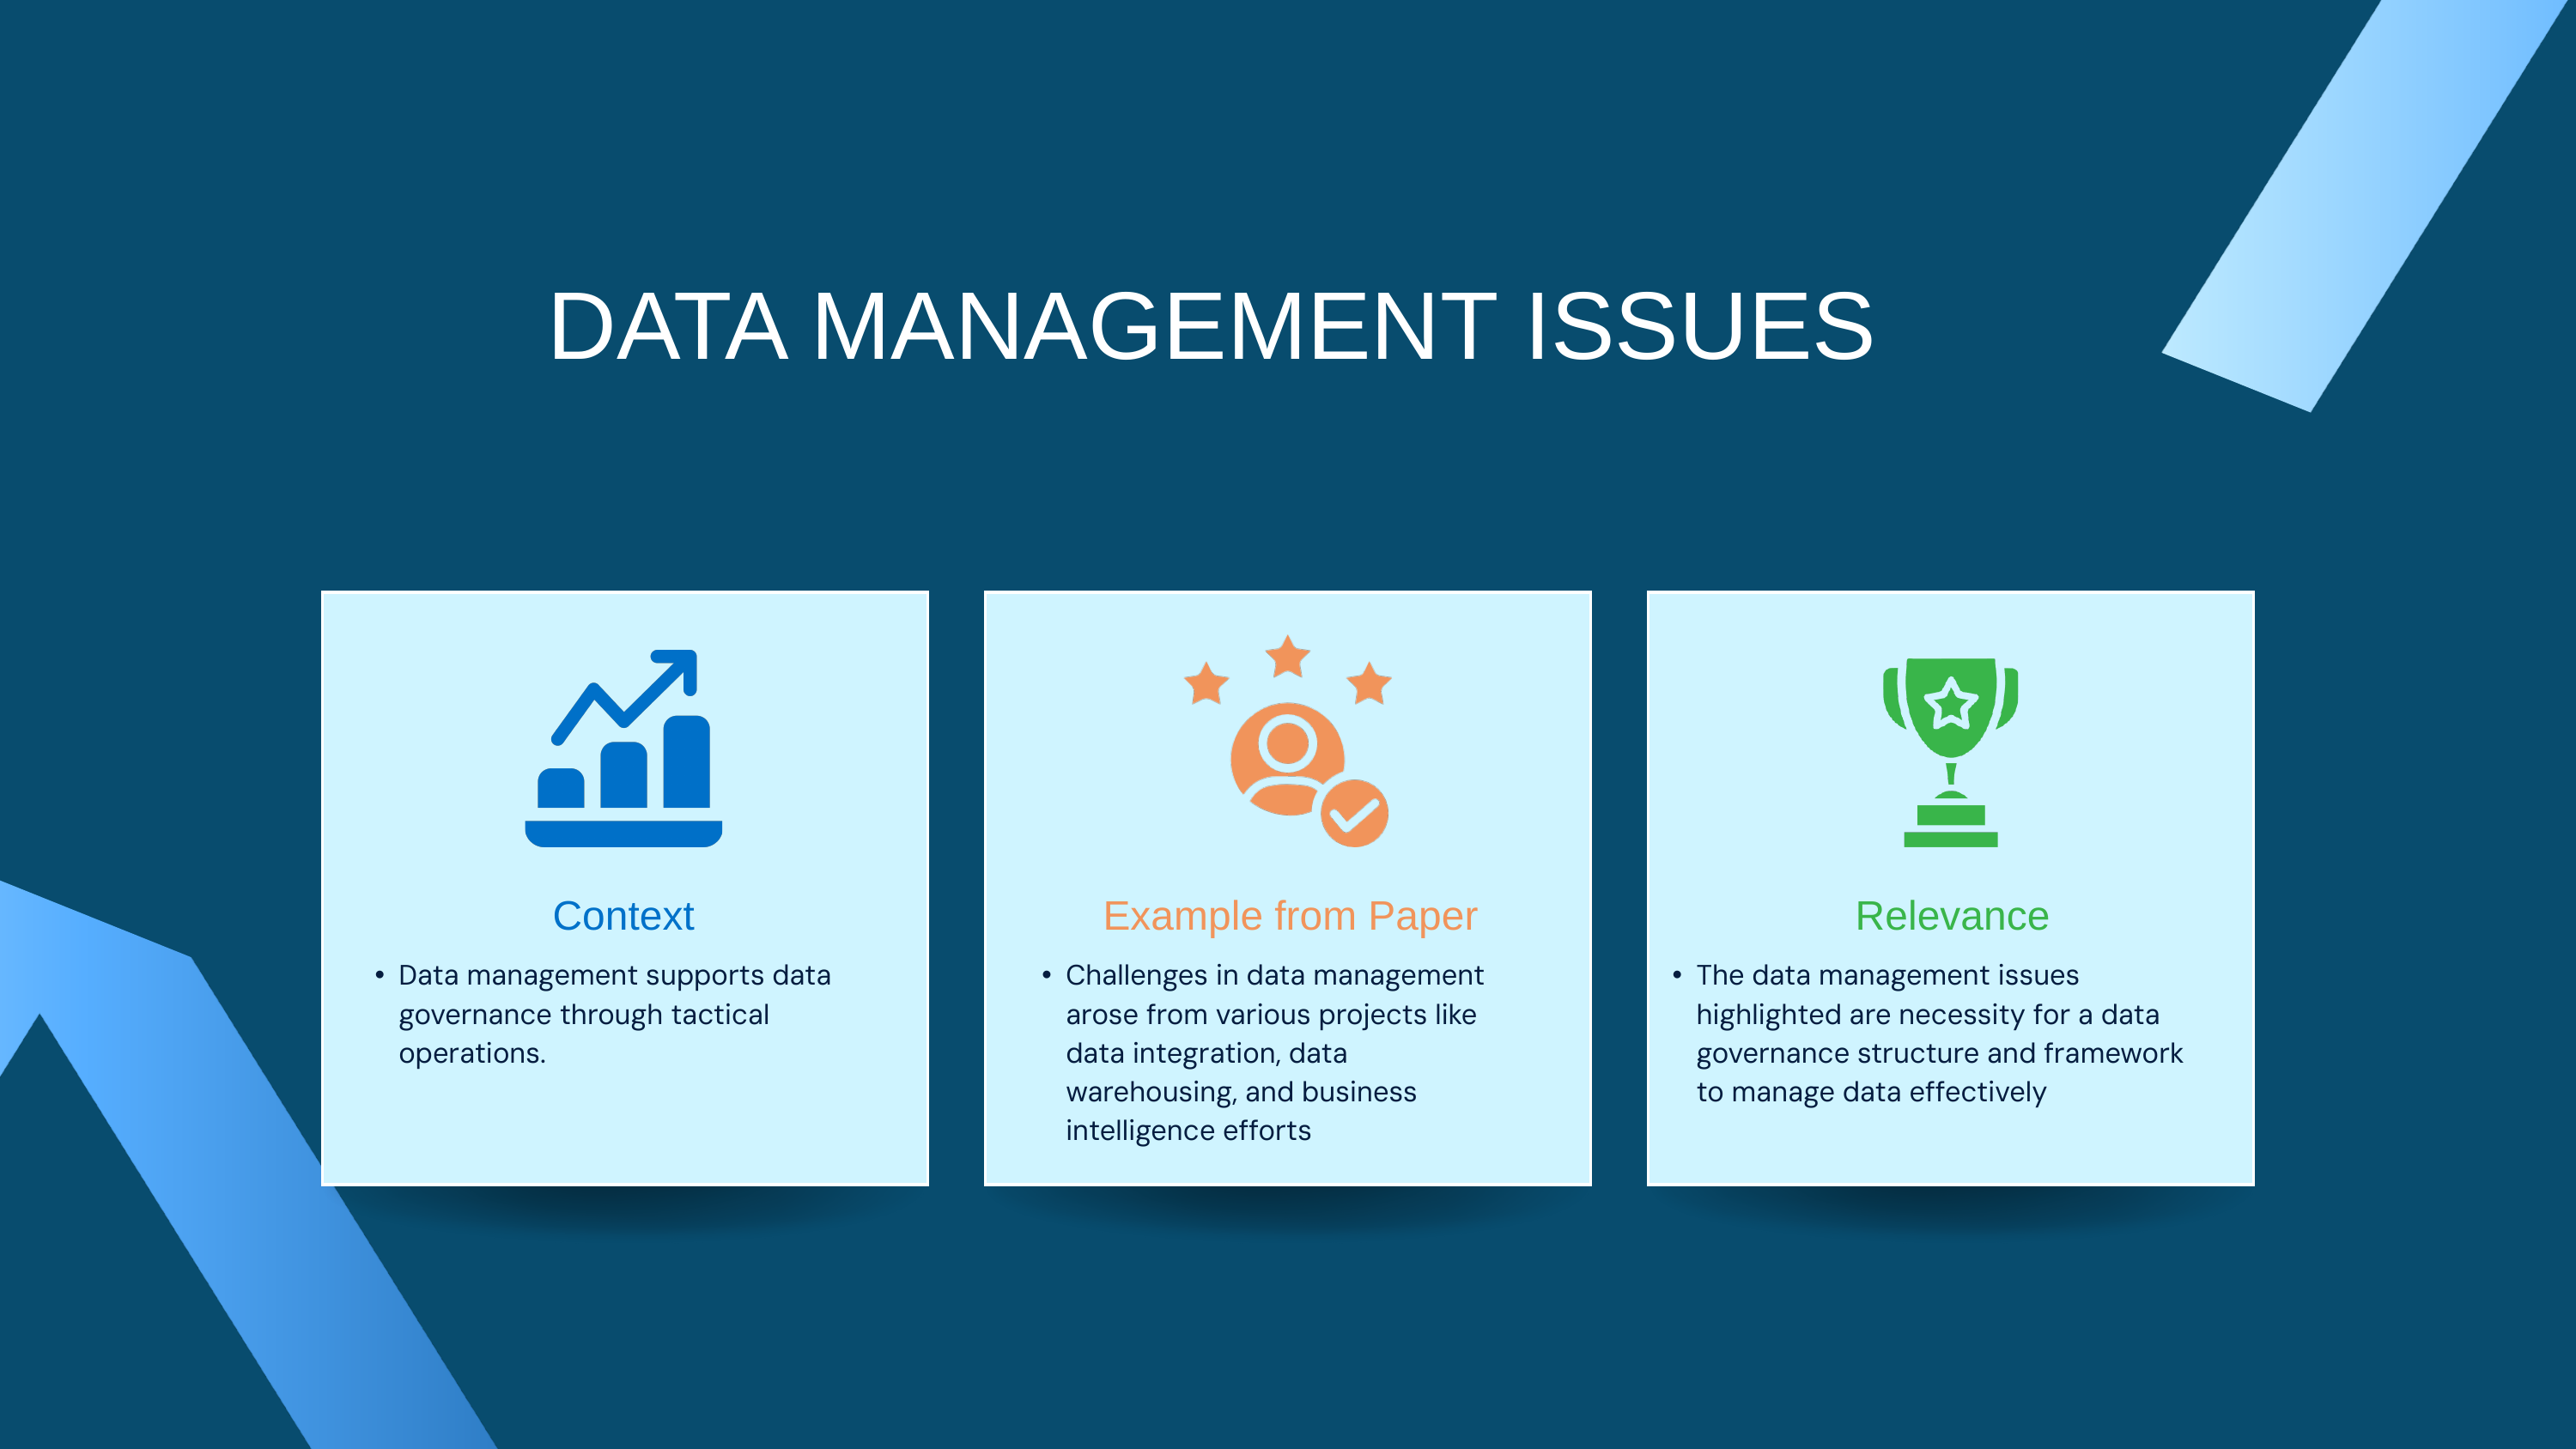

DATA MANAGEMENT ISSUES

Context
Example from Paper
Relevance

Data management supports data governance through tactical operations.
Challenges in data management arose from various projects like data integration, data warehousing, and business intelligence efforts
The data management issues highlighted are necessity for a data governance structure and framework to manage data effectively